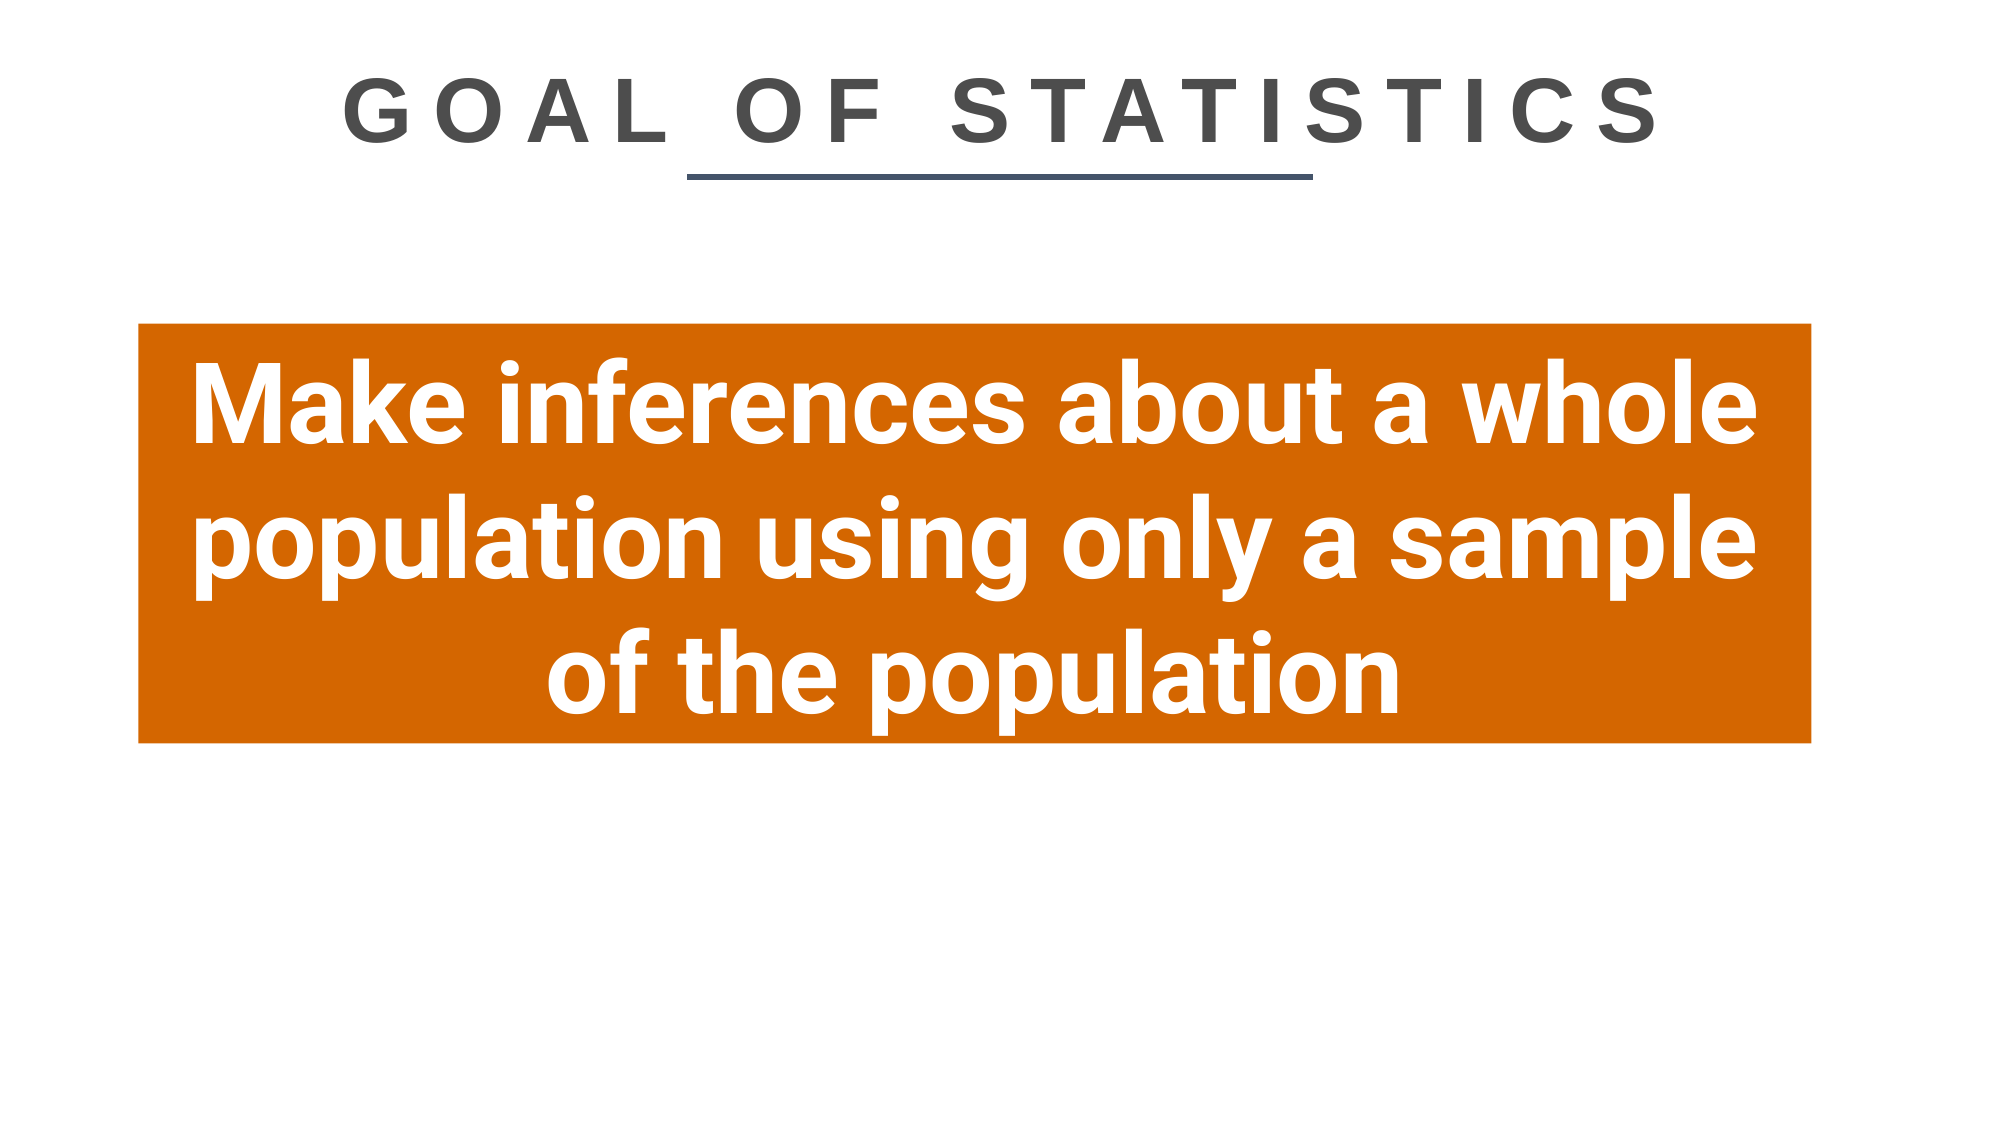

# GOAL OF STATISTICS
Make inferences about a whole population using only a sample of the population